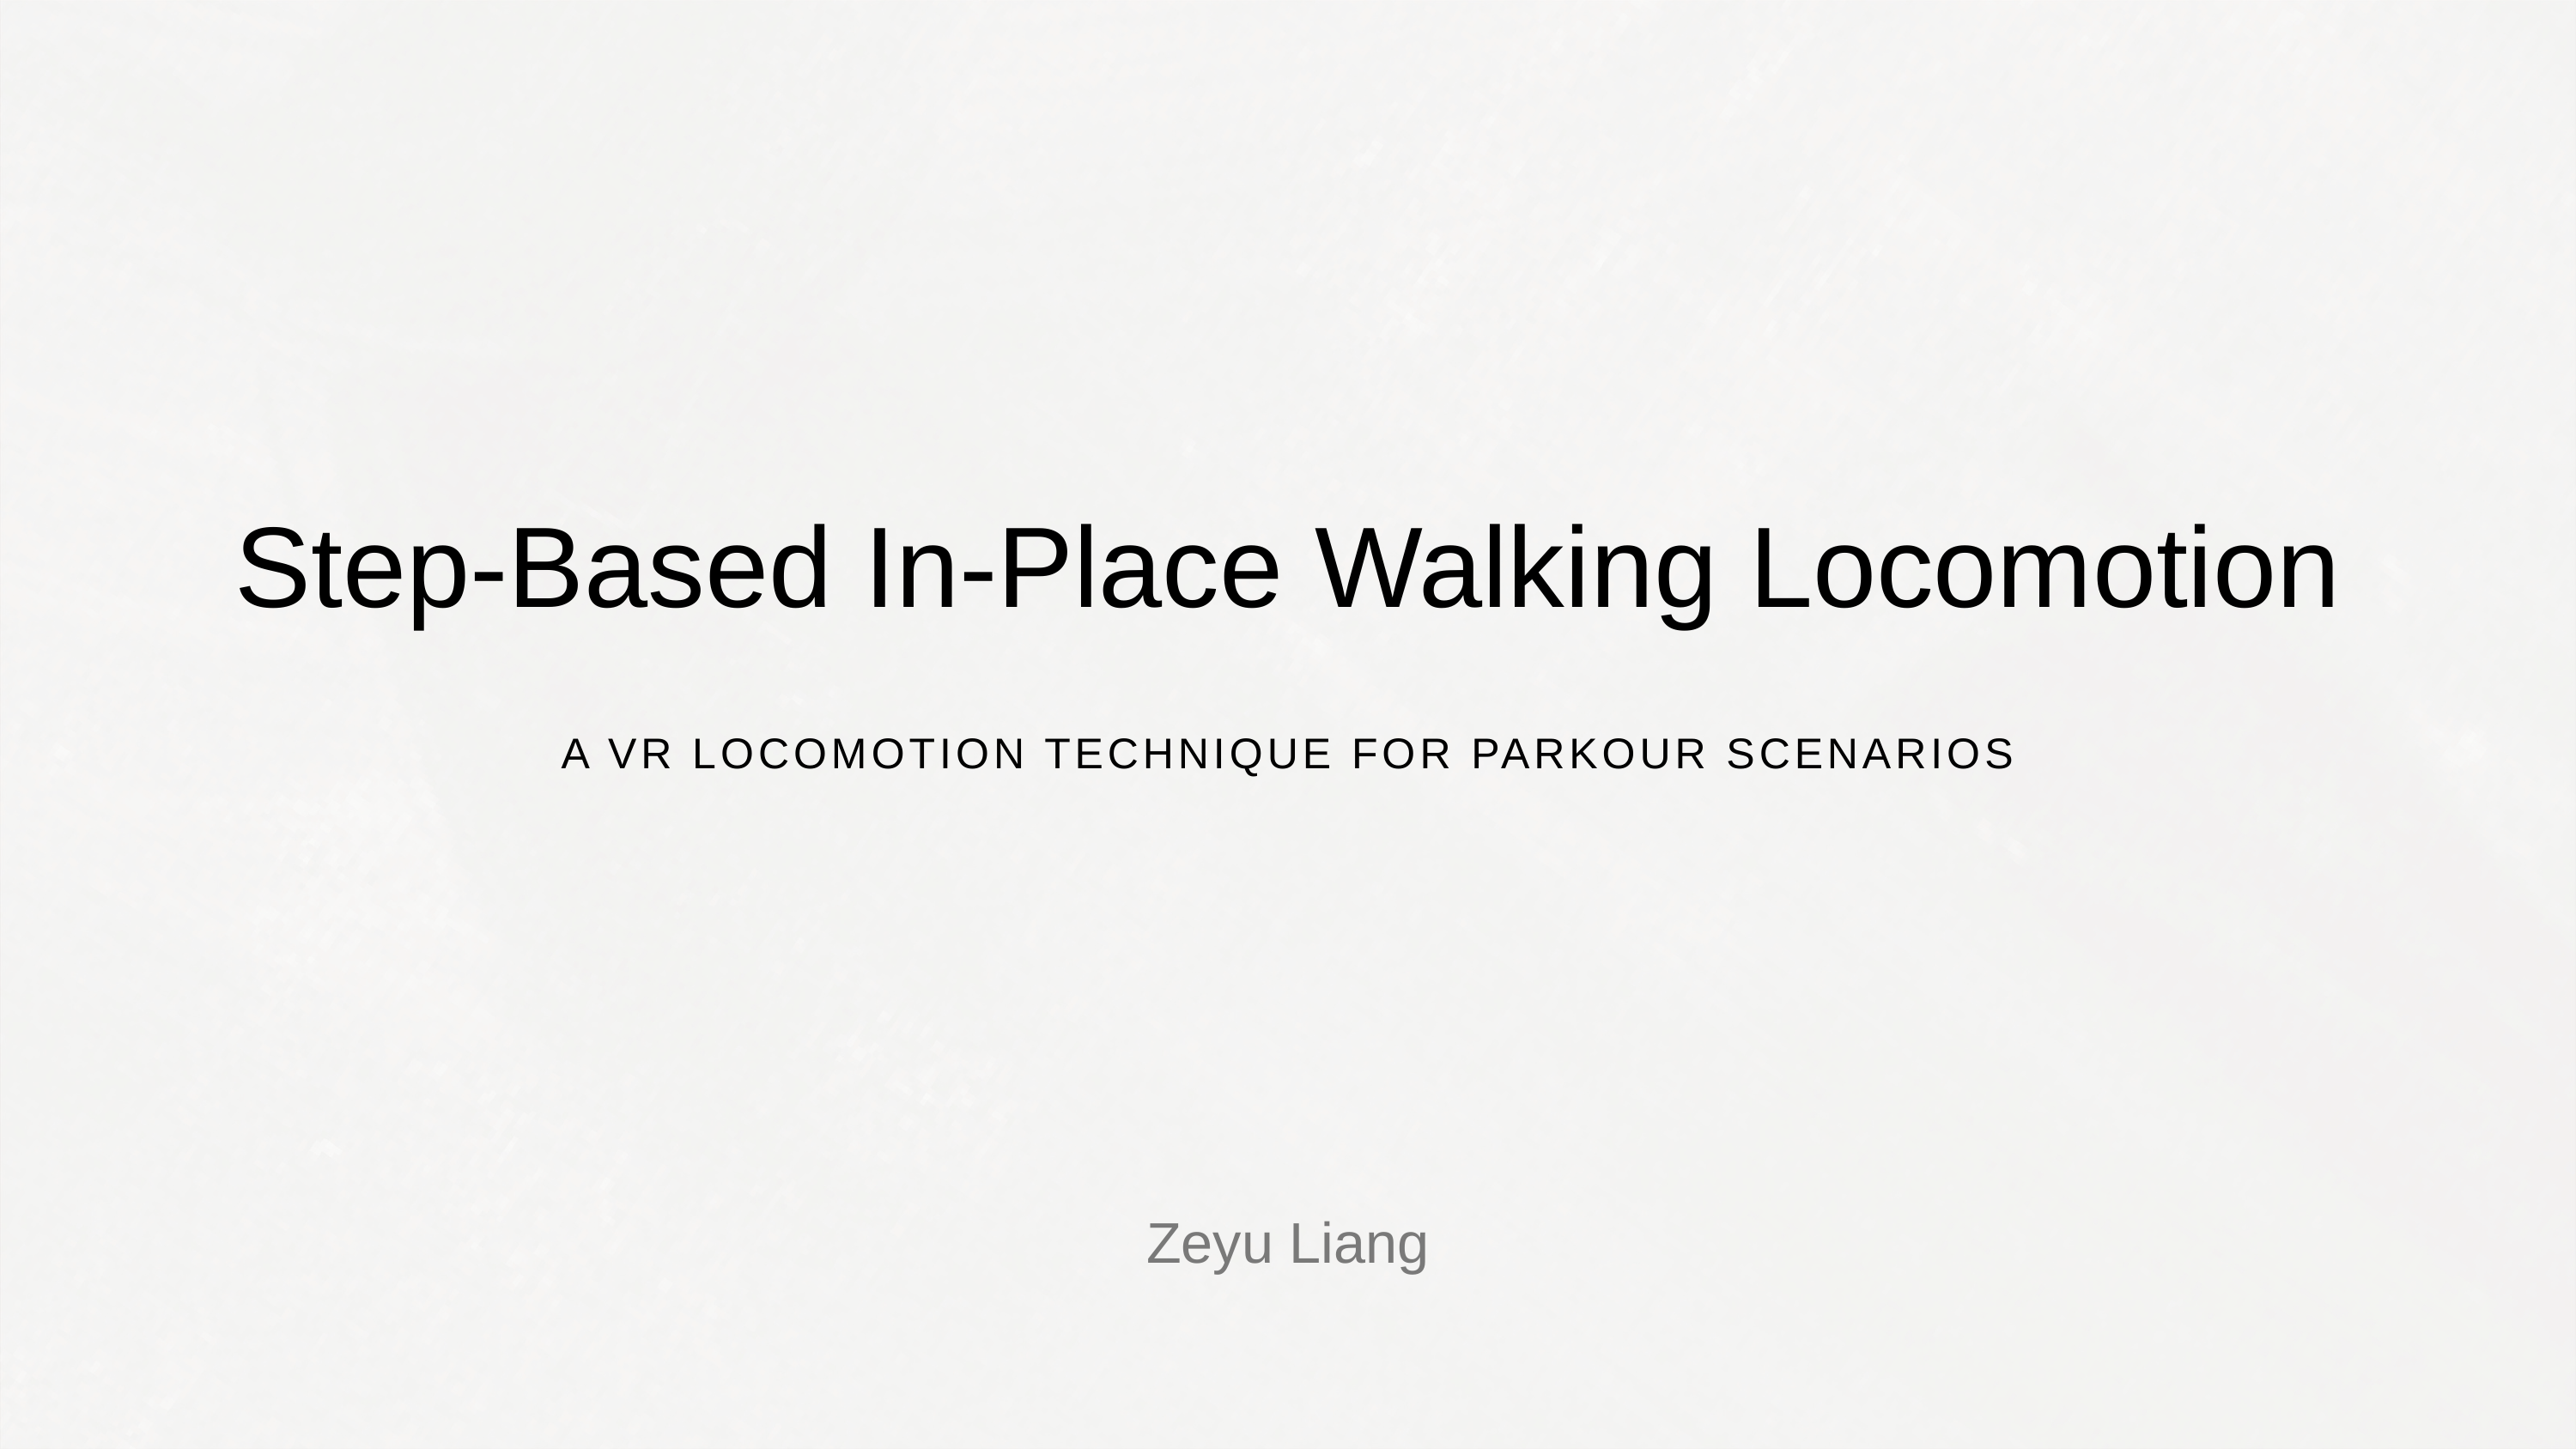

Step-Based In-Place Walking Locomotion
A VR LOCOMOTION TECHNIQUE FOR PARKOUR SCENARIOS
Zeyu Liang